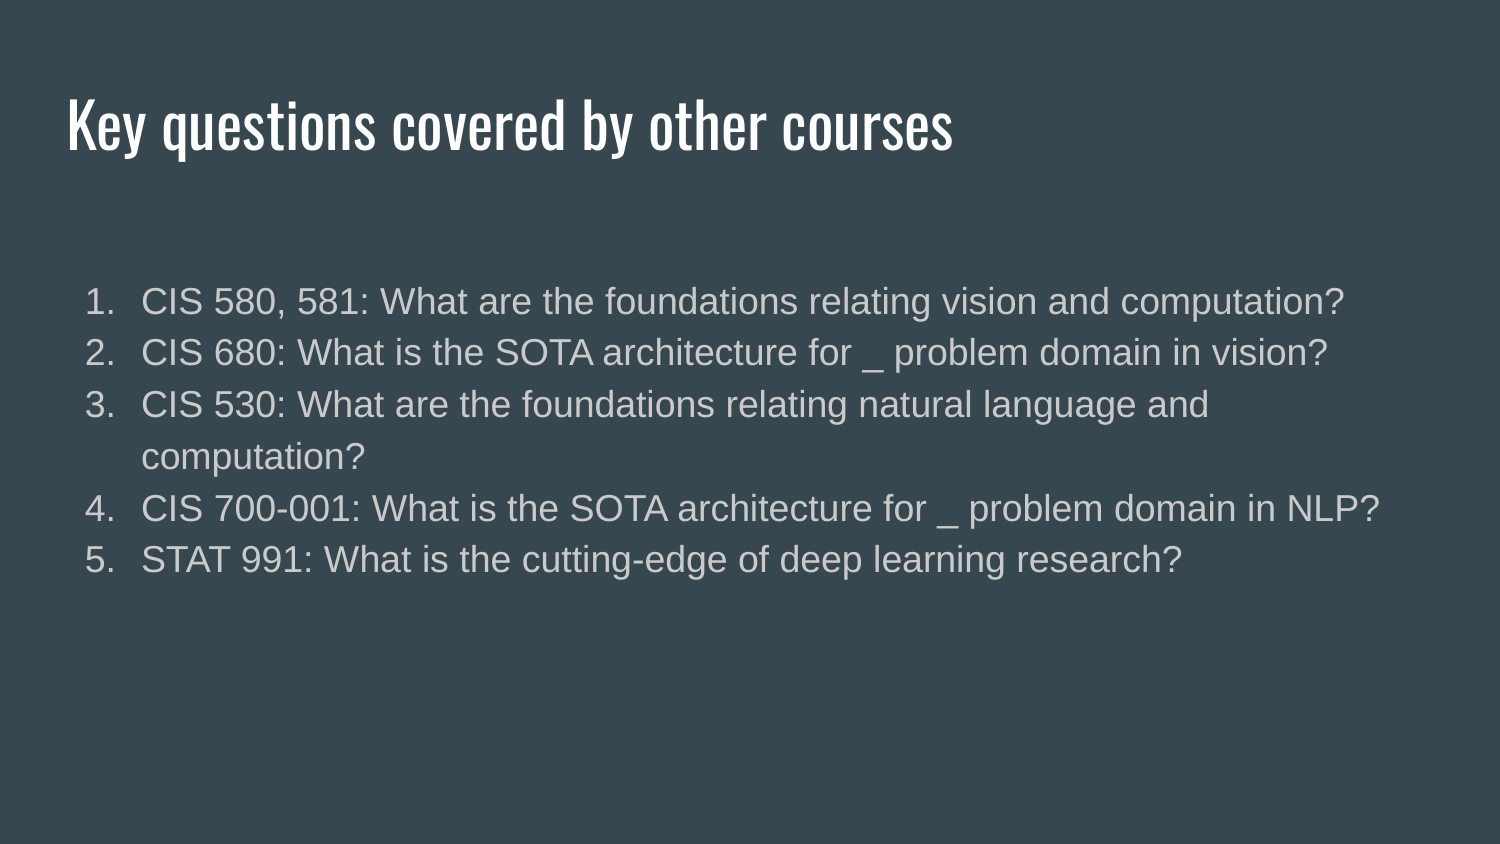

# Key questions covered by other courses

CIS 580, 581: What are the foundations relating vision and computation?
CIS 680: What is the SOTA architecture for _ problem domain in vision?
CIS 530: What are the foundations relating natural language and computation?
CIS 700-001: What is the SOTA architecture for _ problem domain in NLP?
STAT 991: What is the cutting-edge of deep learning research?